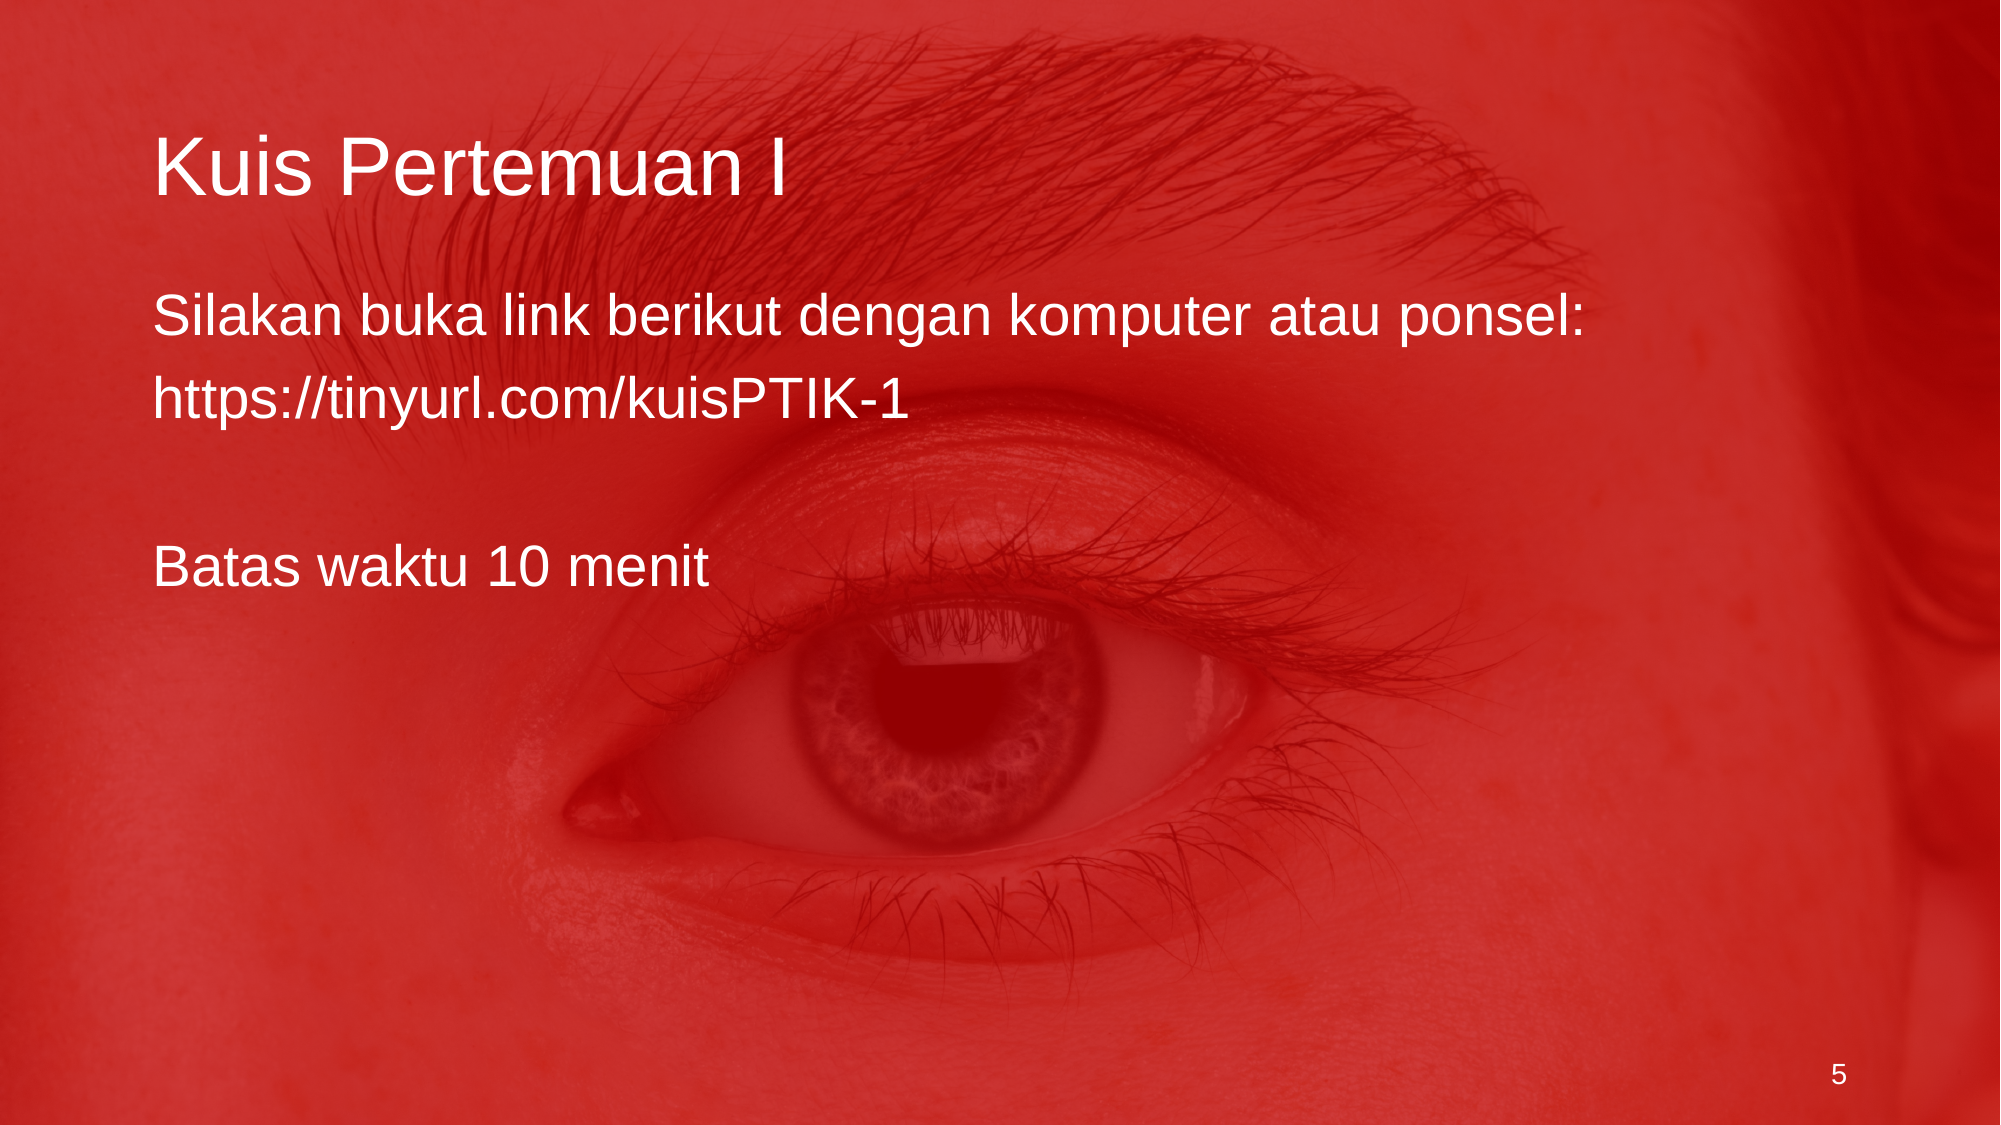

# Kuis Pertemuan I
Silakan buka link berikut dengan komputer atau ponsel:
https://tinyurl.com/kuisPTIK-1

Batas waktu 10 menit
5